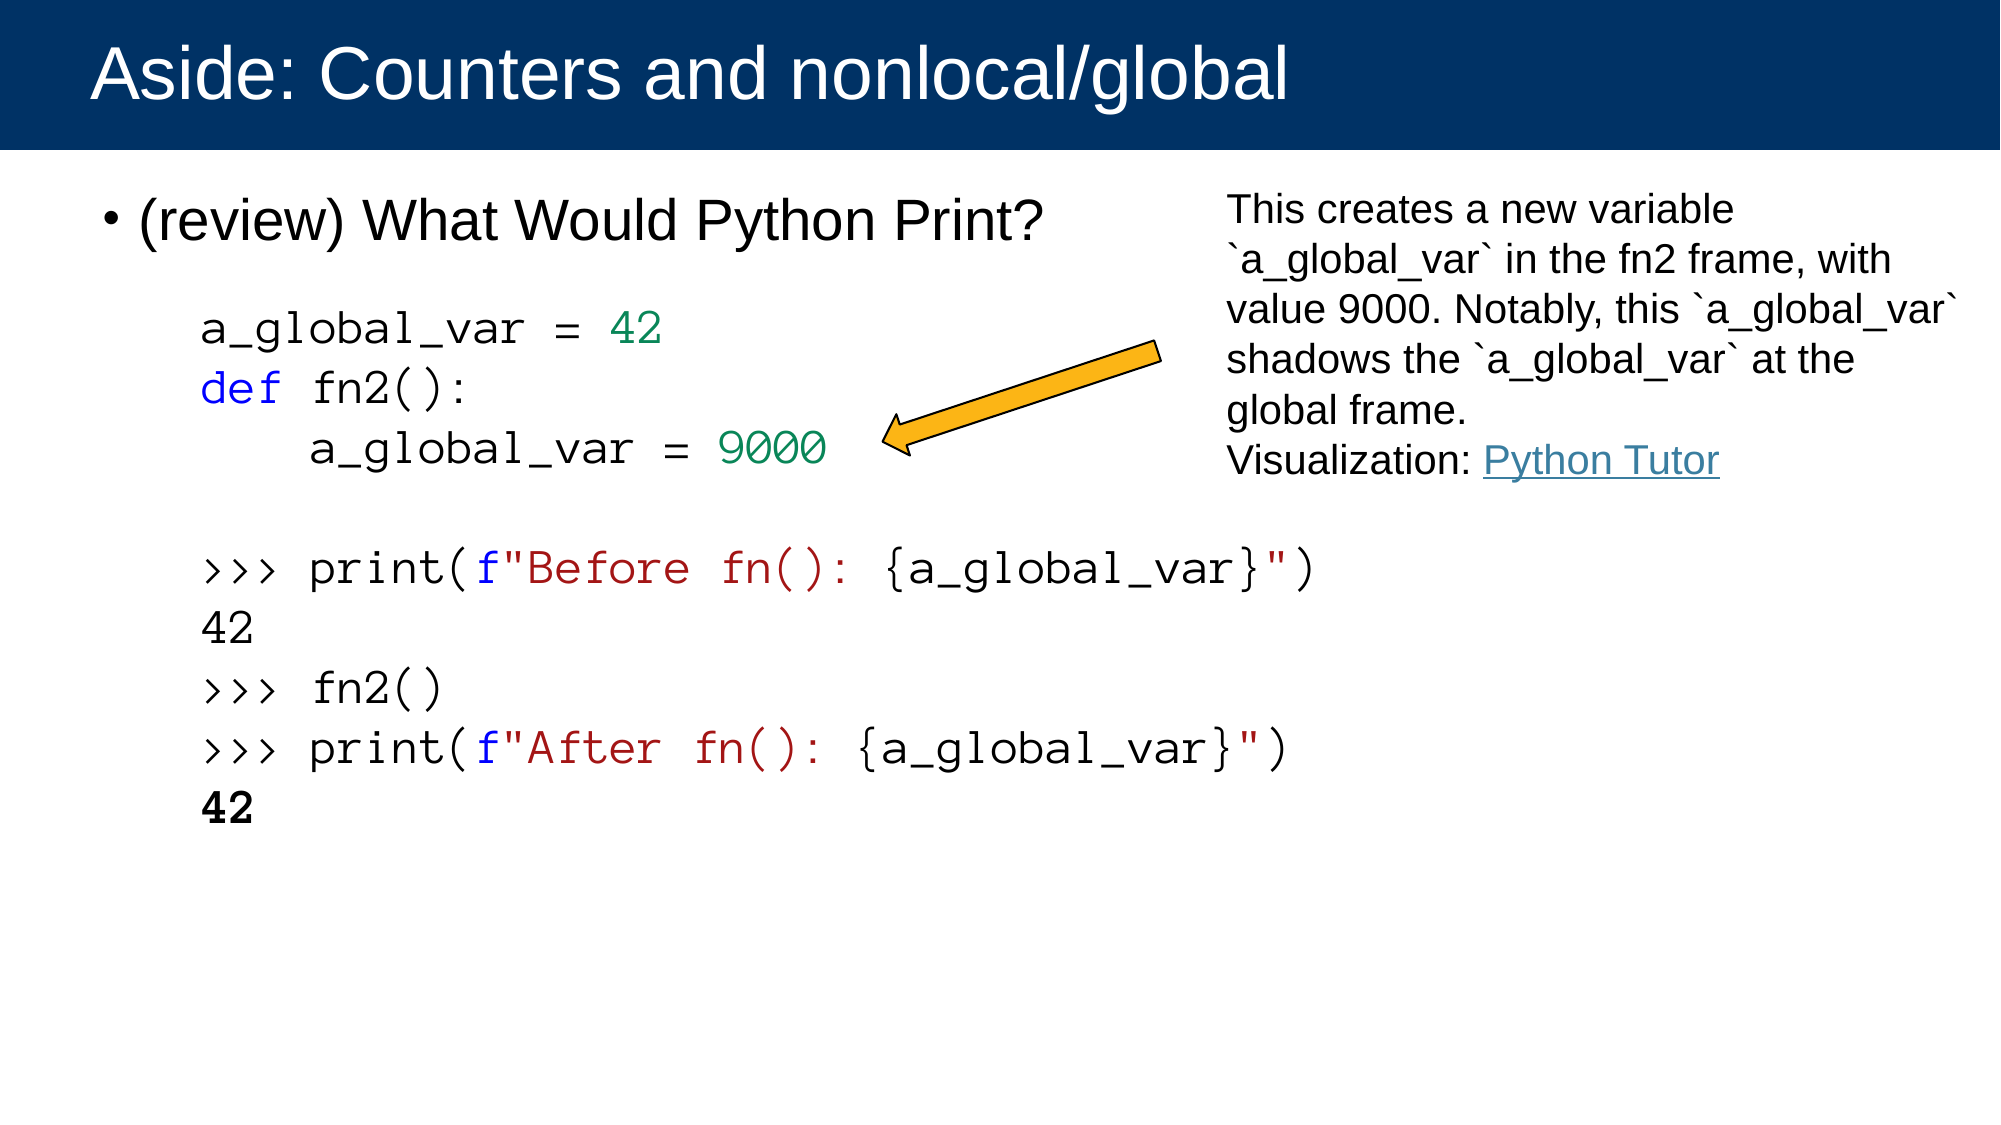

# Aside: Counters and nonlocal/global
 (review) What Would Python Print?
This creates a new variable `a_global_var` in the fn2 frame, with value 9000. Notably, this `a_global_var` shadows the `a_global_var` at the global frame.
Visualization: Python Tutor
a_global_var = 42
def fn2():
    a_global_var = 9000
>>> print(f"Before fn(): {a_global_var}")
42
>>> fn2()
>>> print(f"After fn(): {a_global_var}")
42